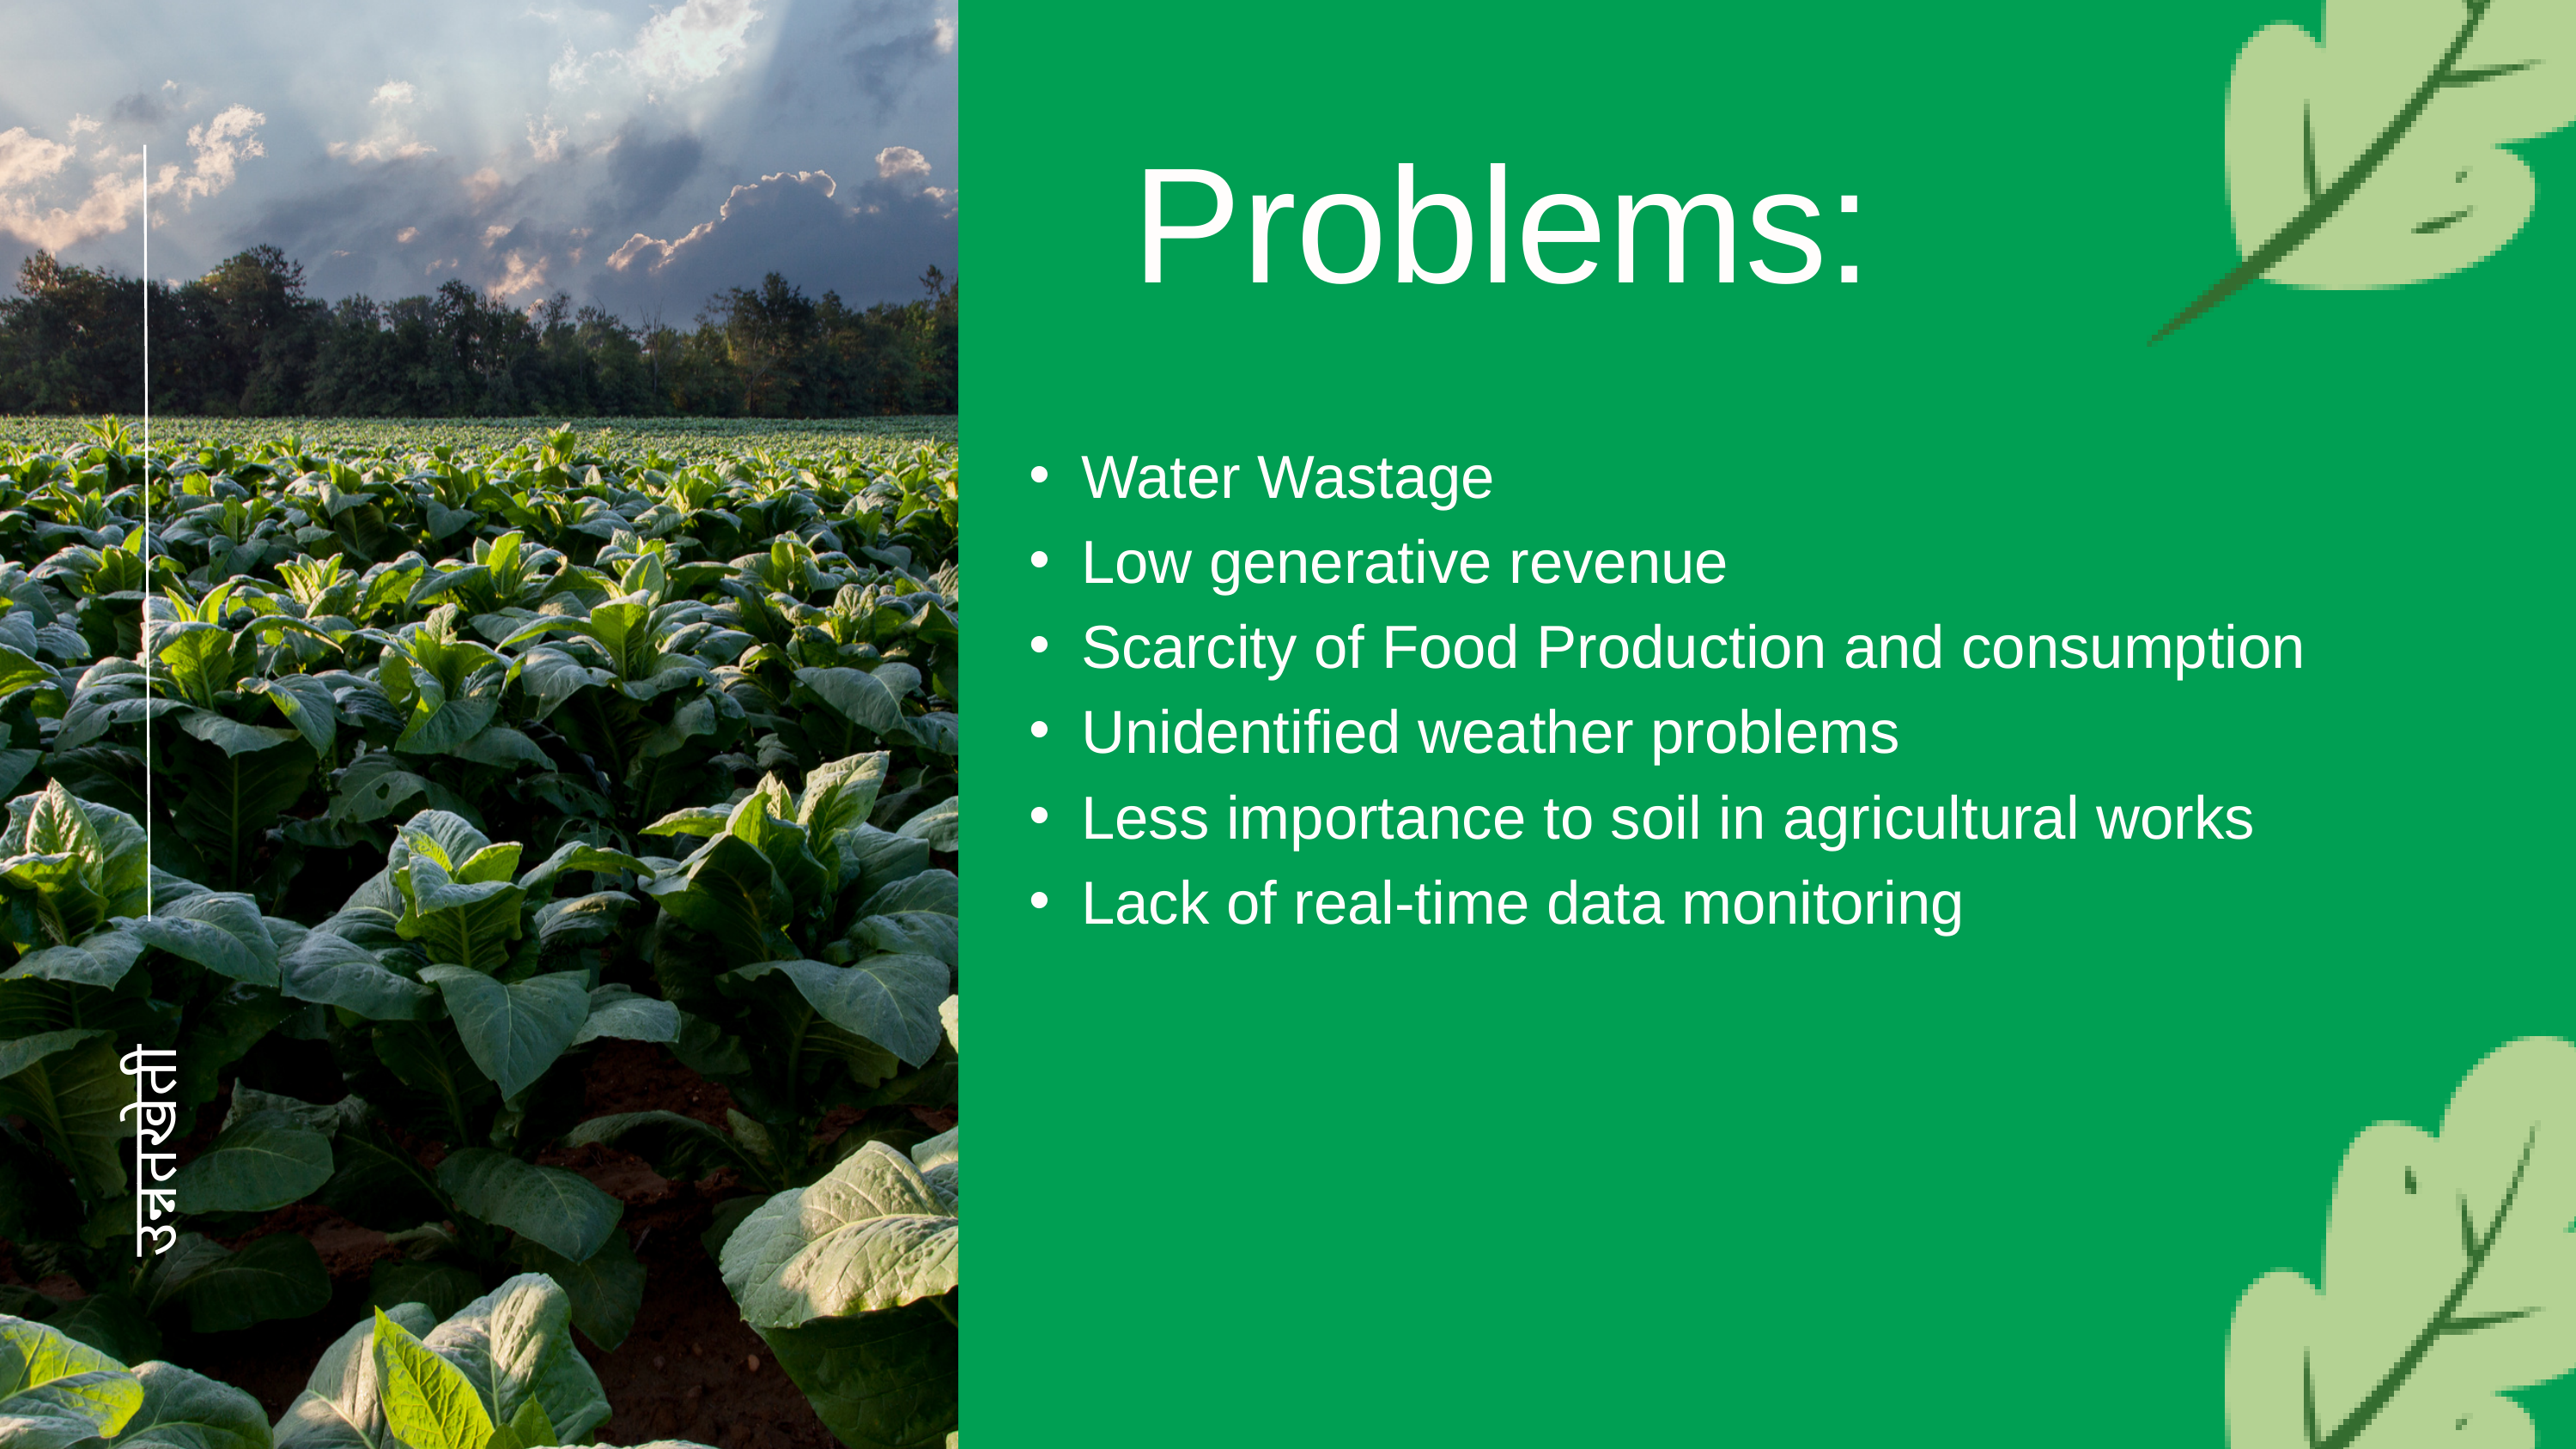

Problems:

Water Wastage
Low generative revenue
Scarcity of Food Production and consumption
Unidentified weather problems
Less importance to soil in agricultural works
Lack of real-time data monitoring

उन्नतखेती